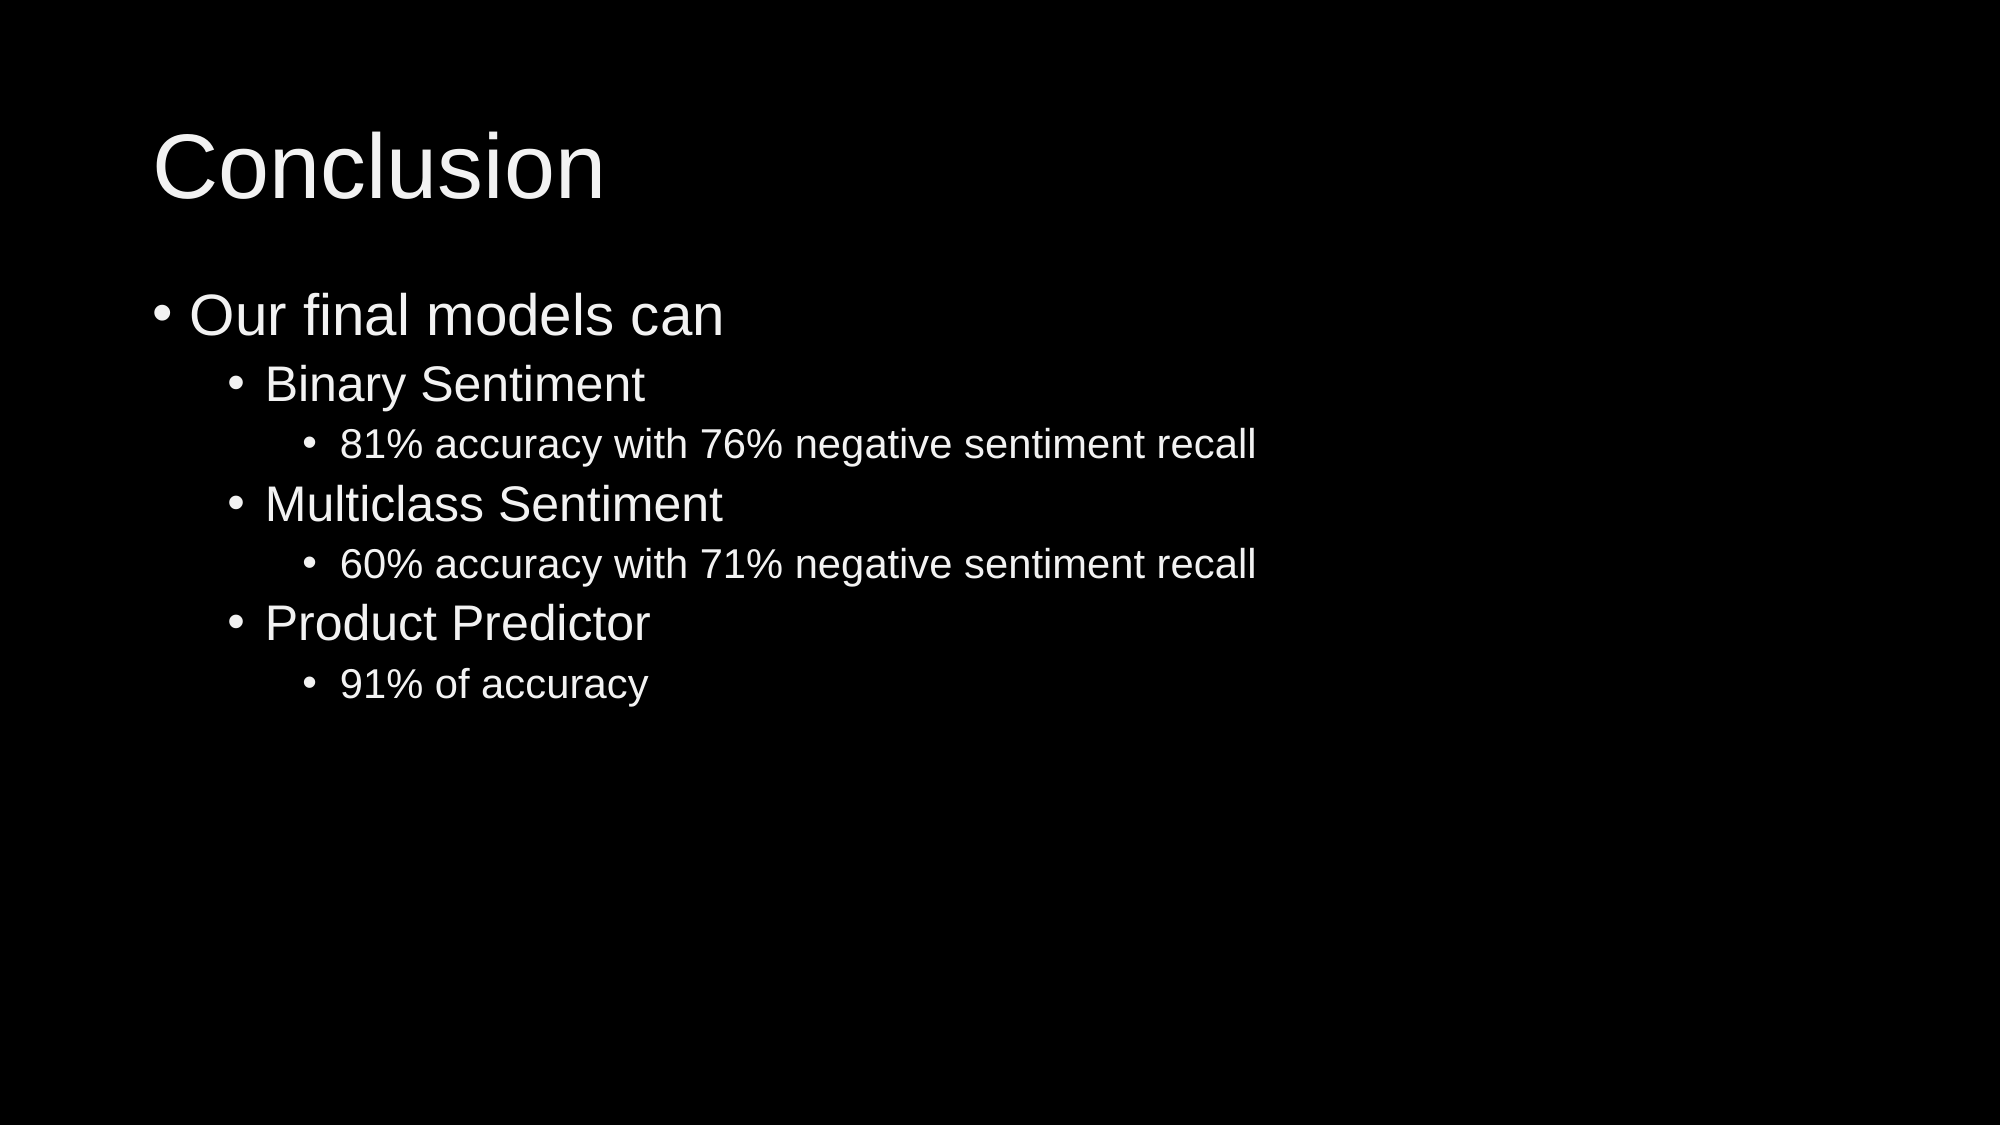

# Conclusion
Our final models can
Binary Sentiment
81% accuracy with 76% negative sentiment recall
Multiclass Sentiment
60% accuracy with 71% negative sentiment recall
Product Predictor
91% of accuracy